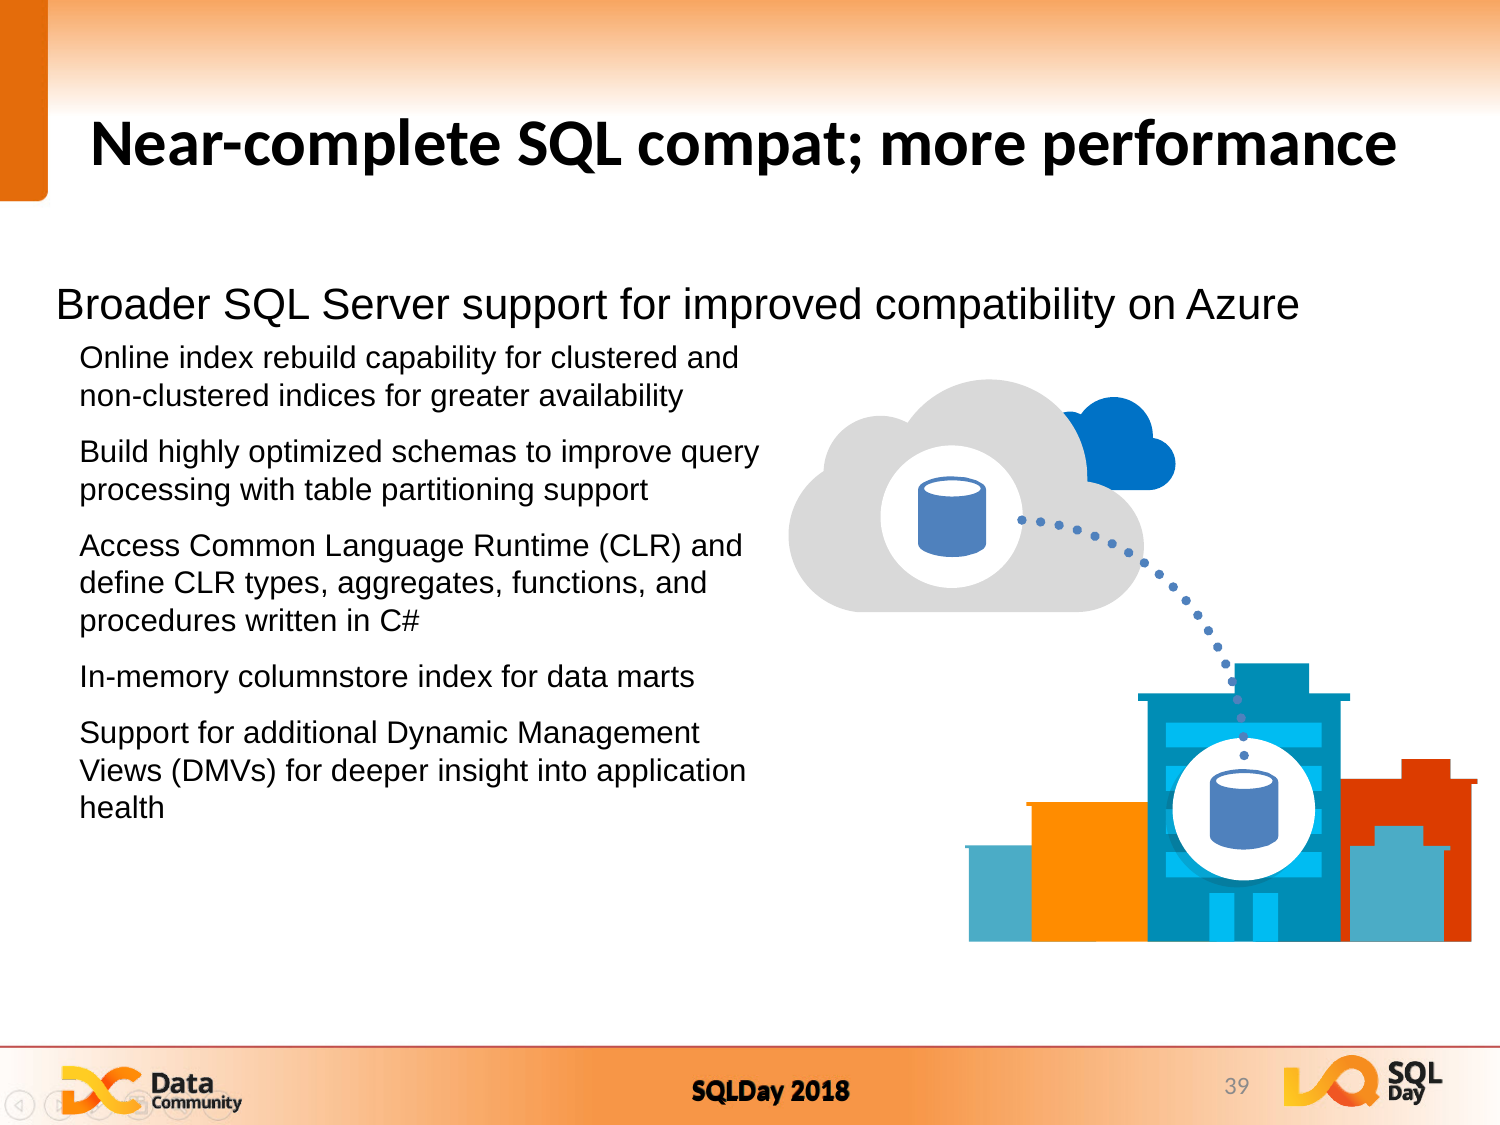

# Near-complete SQL compat; more performance
Broader SQL Server support for improved compatibility on Azure
Online index rebuild capability for clustered and
non-clustered indices for greater availability
Build highly optimized schemas to improve query processing with table partitioning support
Access Common Language Runtime (CLR) and define CLR types, aggregates, functions, and procedures written in C#
In-memory columnstore index for data marts
Support for additional Dynamic Management Views (DMVs) for deeper insight into application health

39